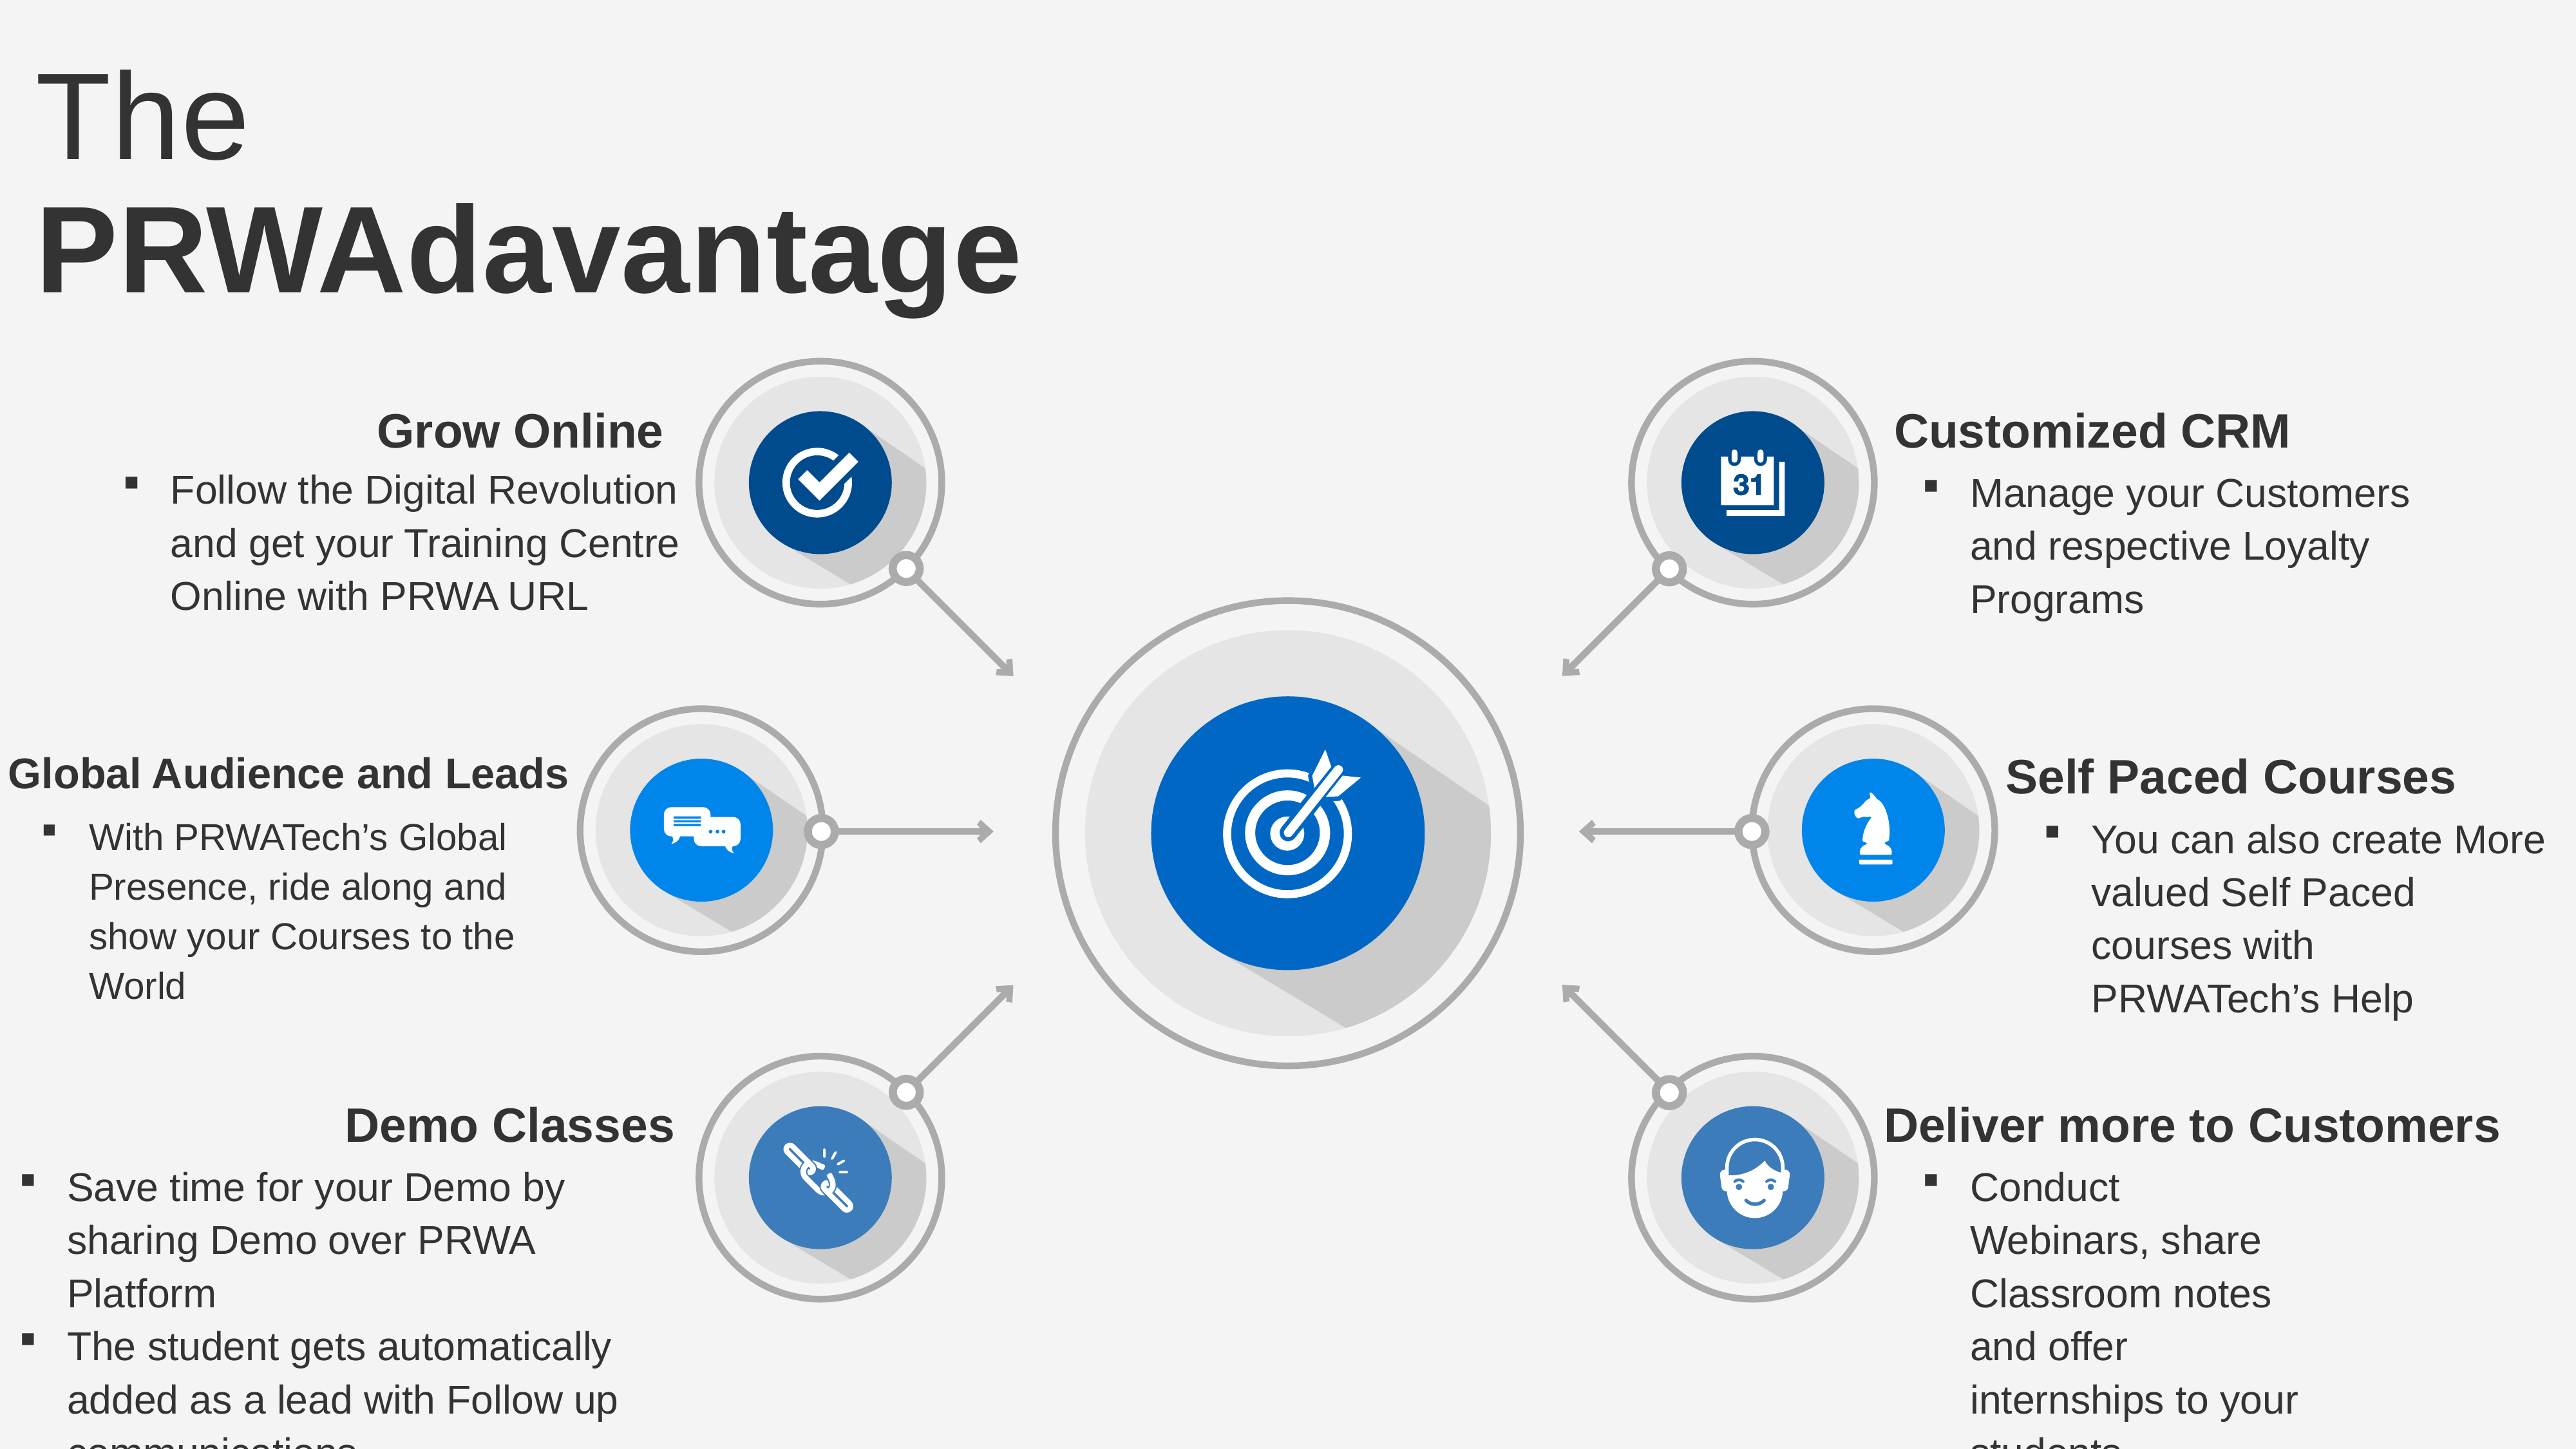

The PRWAdavantage

Grow Online
Customized CRM
Follow the Digital Revolution and get your Training Centre Online with PRWA URL
Manage your Customers and respective Loyalty Programs

Global Audience and Leads
Self Paced Courses
With PRWATech’s Global Presence, ride along and show your Courses to the World
You can also create More valued Self Paced courses with PRWATech’s Help

Demo Classes
Deliver more to Customers
Save time for your Demo by sharing Demo over PRWA Platform
The student gets automatically added as a lead with Follow up communications
Conduct Webinars, share Classroom notes and offer internships to your students